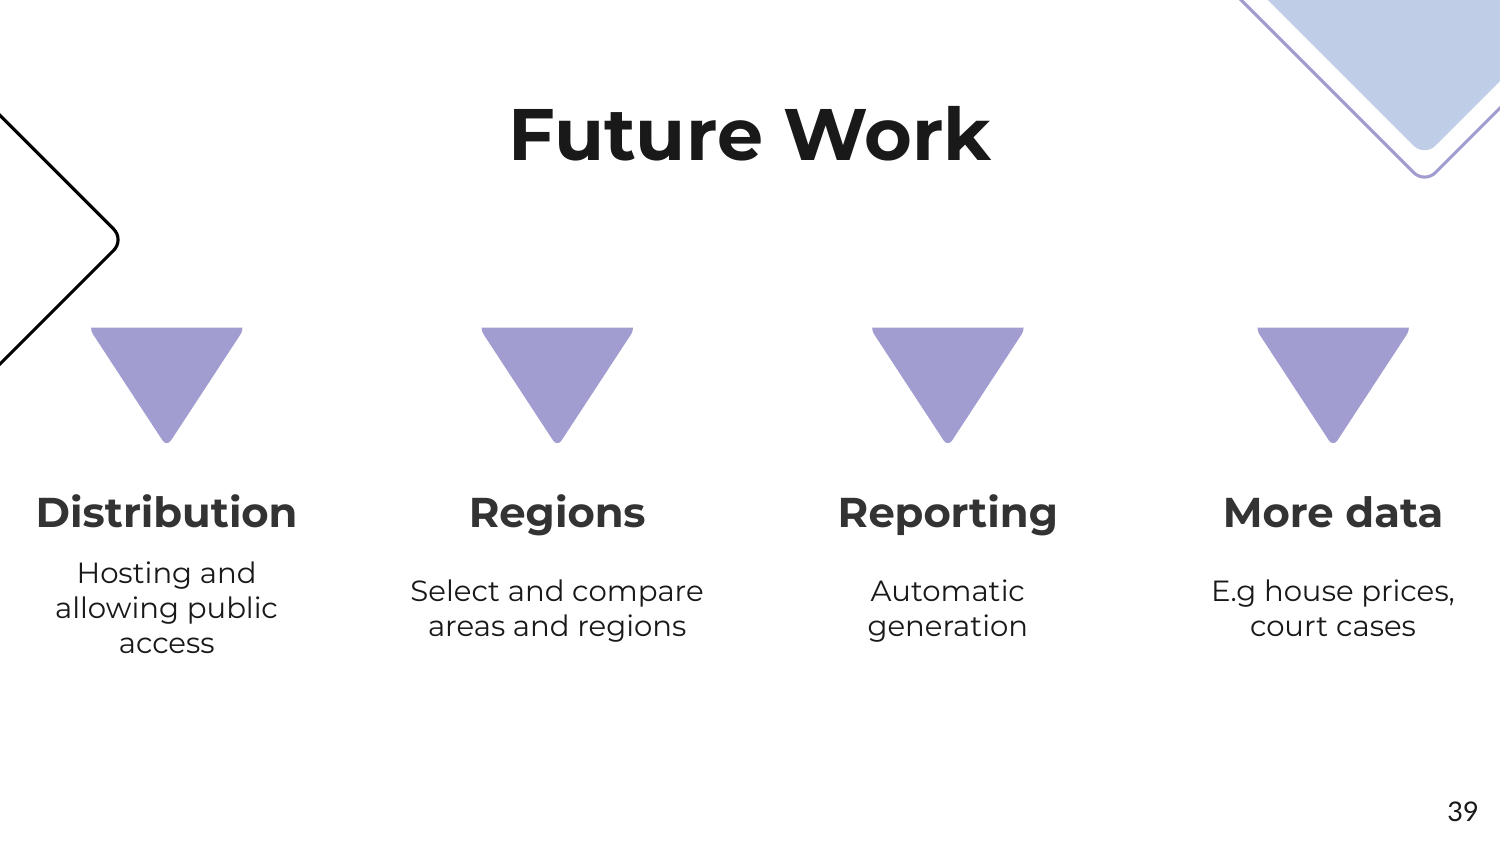

# Future Work

Distribution
Regions
Reporting
More data
Hosting and allowing public access
Select and compare areas and regions
Automatic generation
E.g house prices, court cases
39